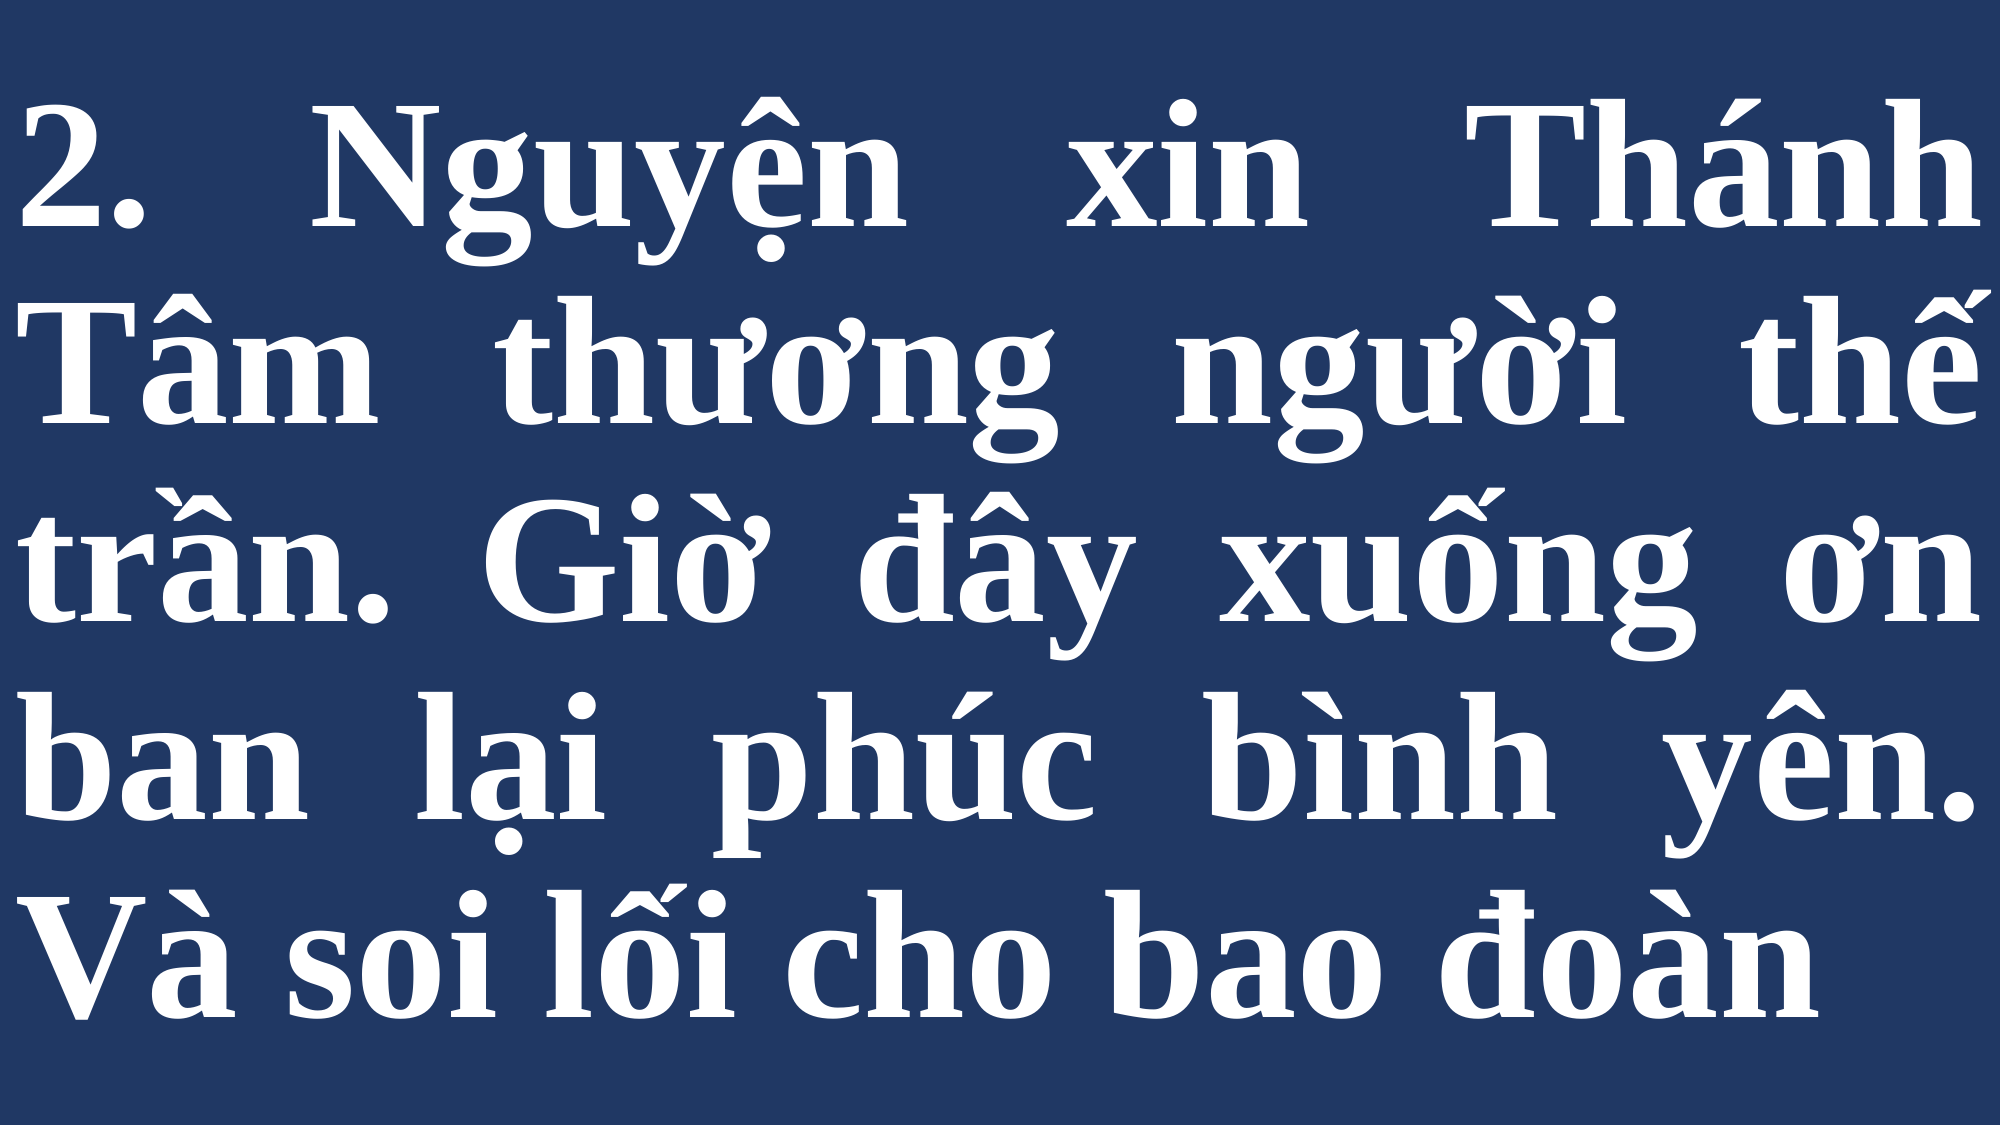

# 2. Nguyện xin Thánh Tâm thương người thế trần. Giờ đây xuống ơn ban lại phúc bình yên. Và soi lối cho bao đoàn